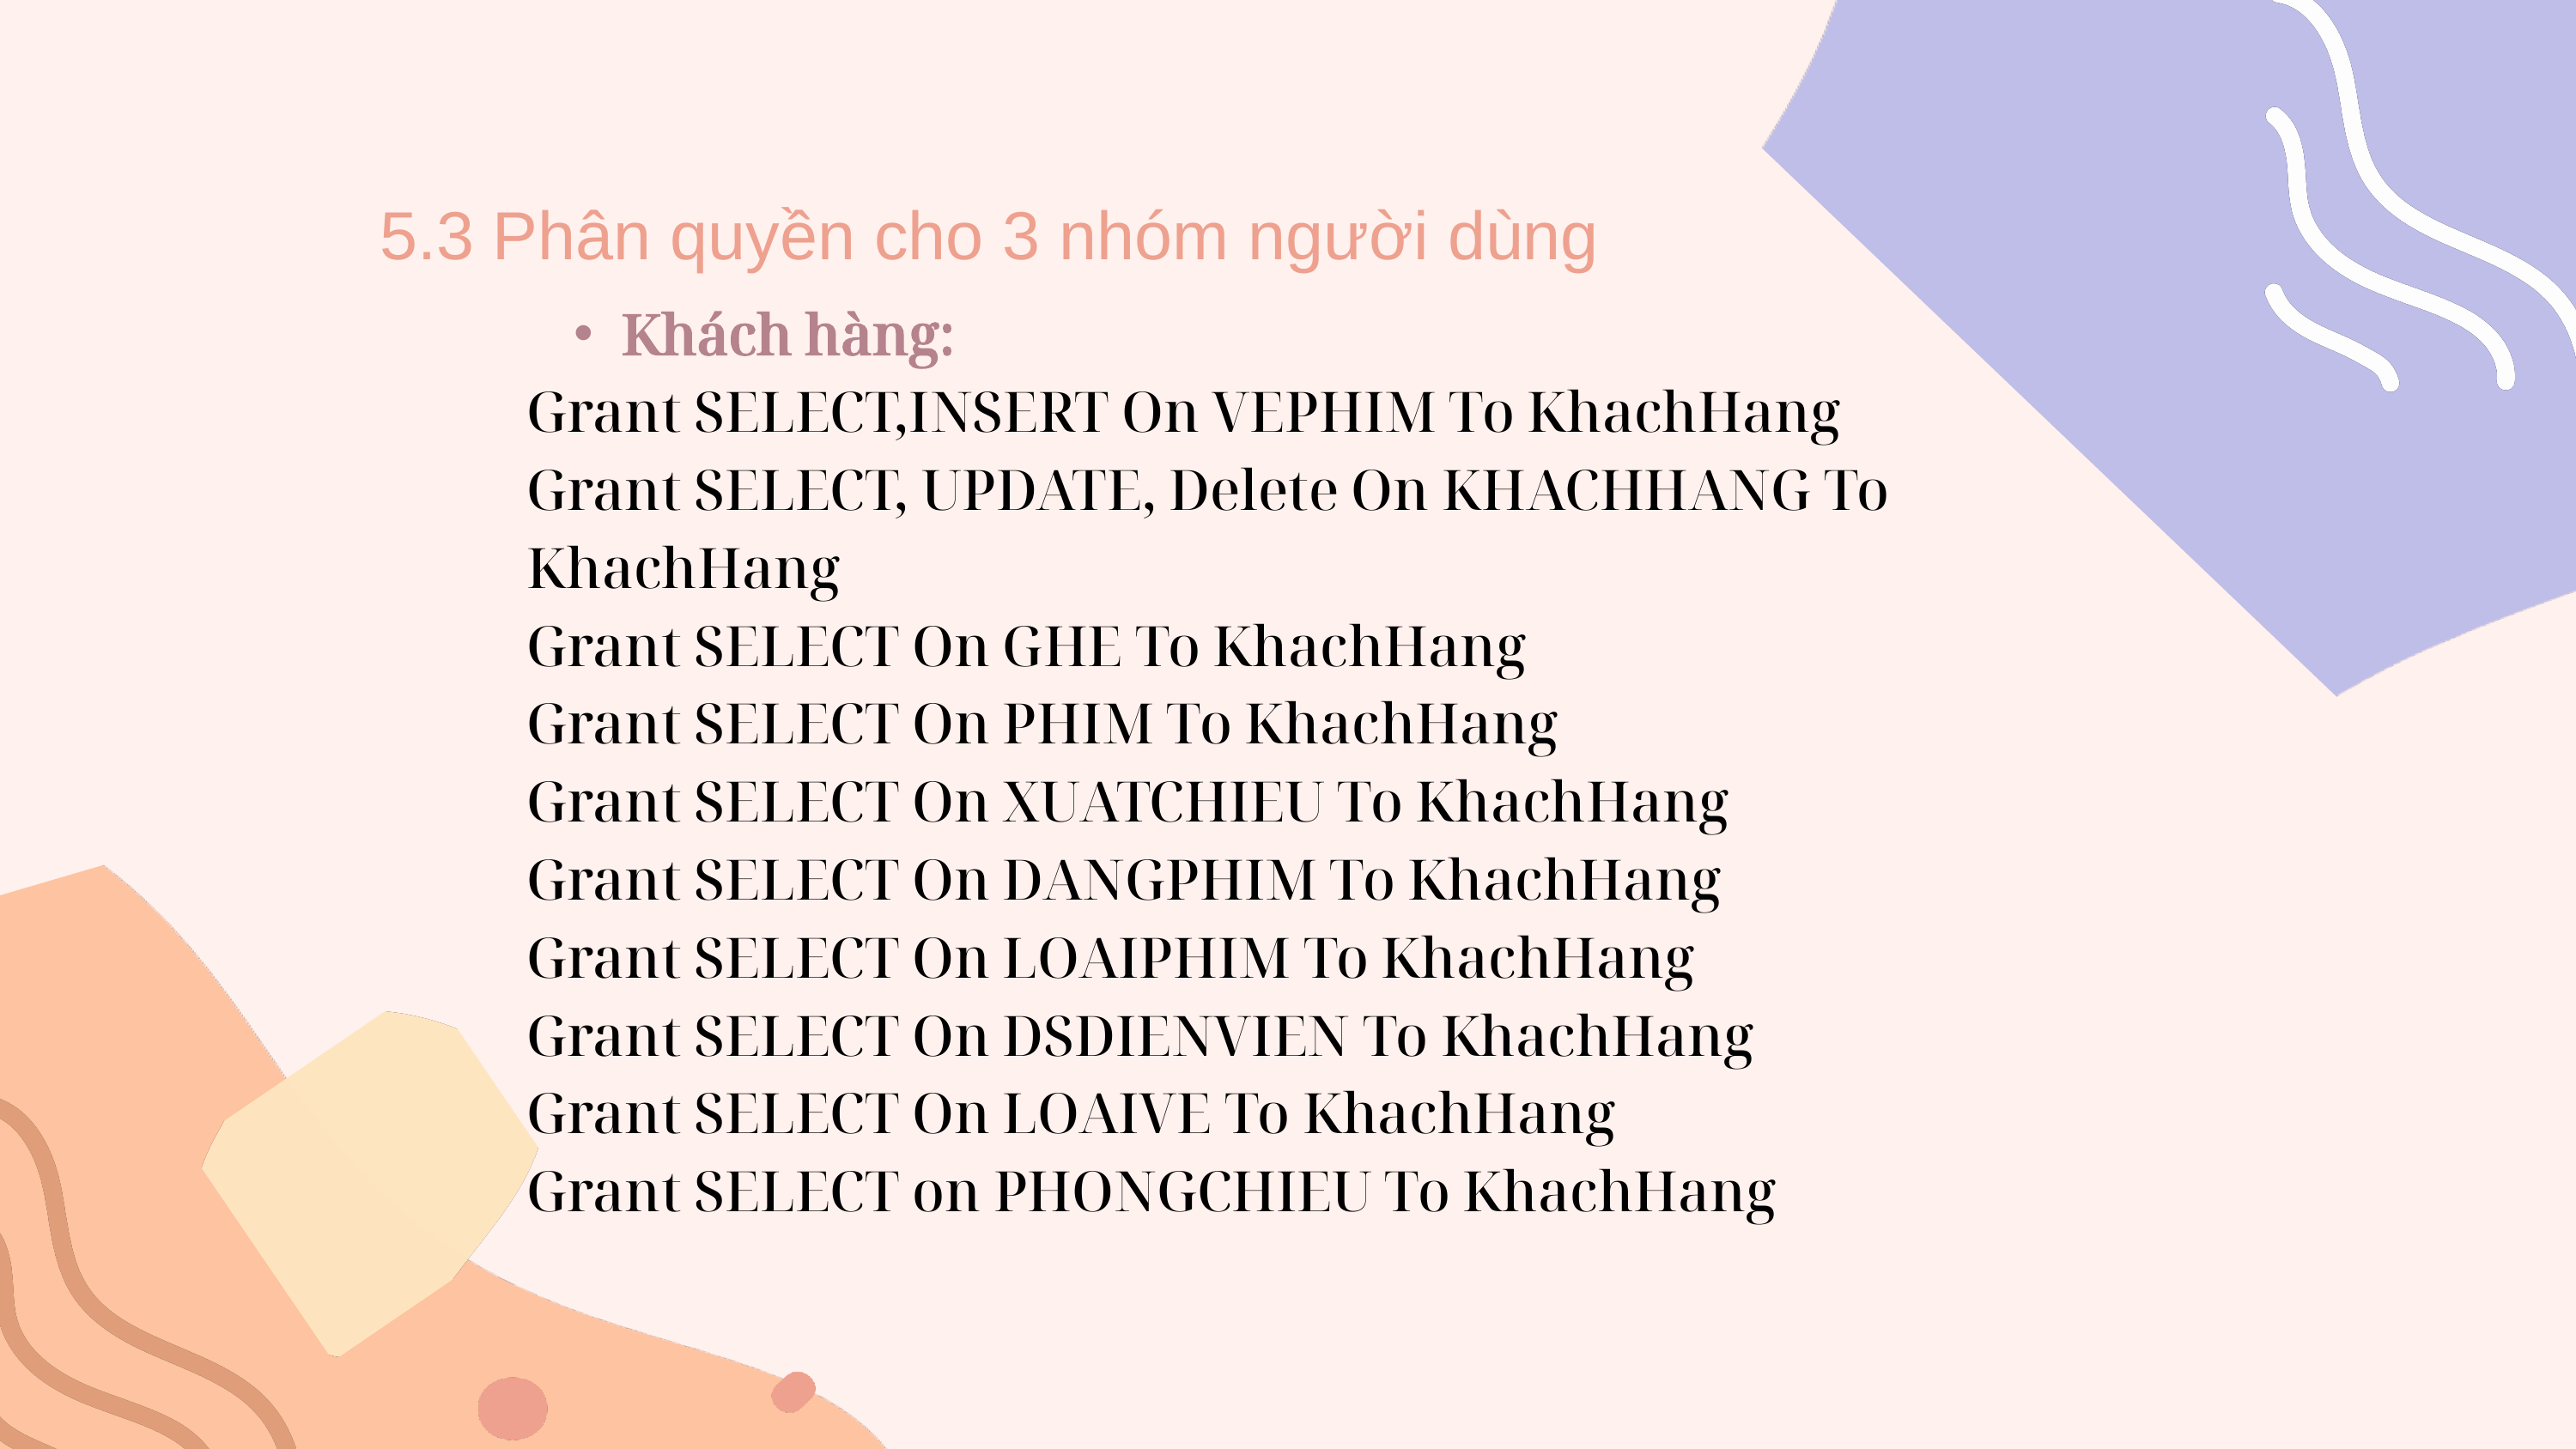

5.3 Phân quyền cho 3 nhóm người dùng
Khách hàng:
Grant SELECT,INSERT On VEPHIM To KhachHang
Grant SELECT, UPDATE, Delete On KHACHHANG To KhachHang
Grant SELECT On GHE To KhachHang
Grant SELECT On PHIM To KhachHang
Grant SELECT On XUATCHIEU To KhachHang
Grant SELECT On DANGPHIM To KhachHang
Grant SELECT On LOAIPHIM To KhachHang
Grant SELECT On DSDIENVIEN To KhachHang
Grant SELECT On LOAIVE To KhachHang
Grant SELECT on PHONGCHIEU To KhachHang